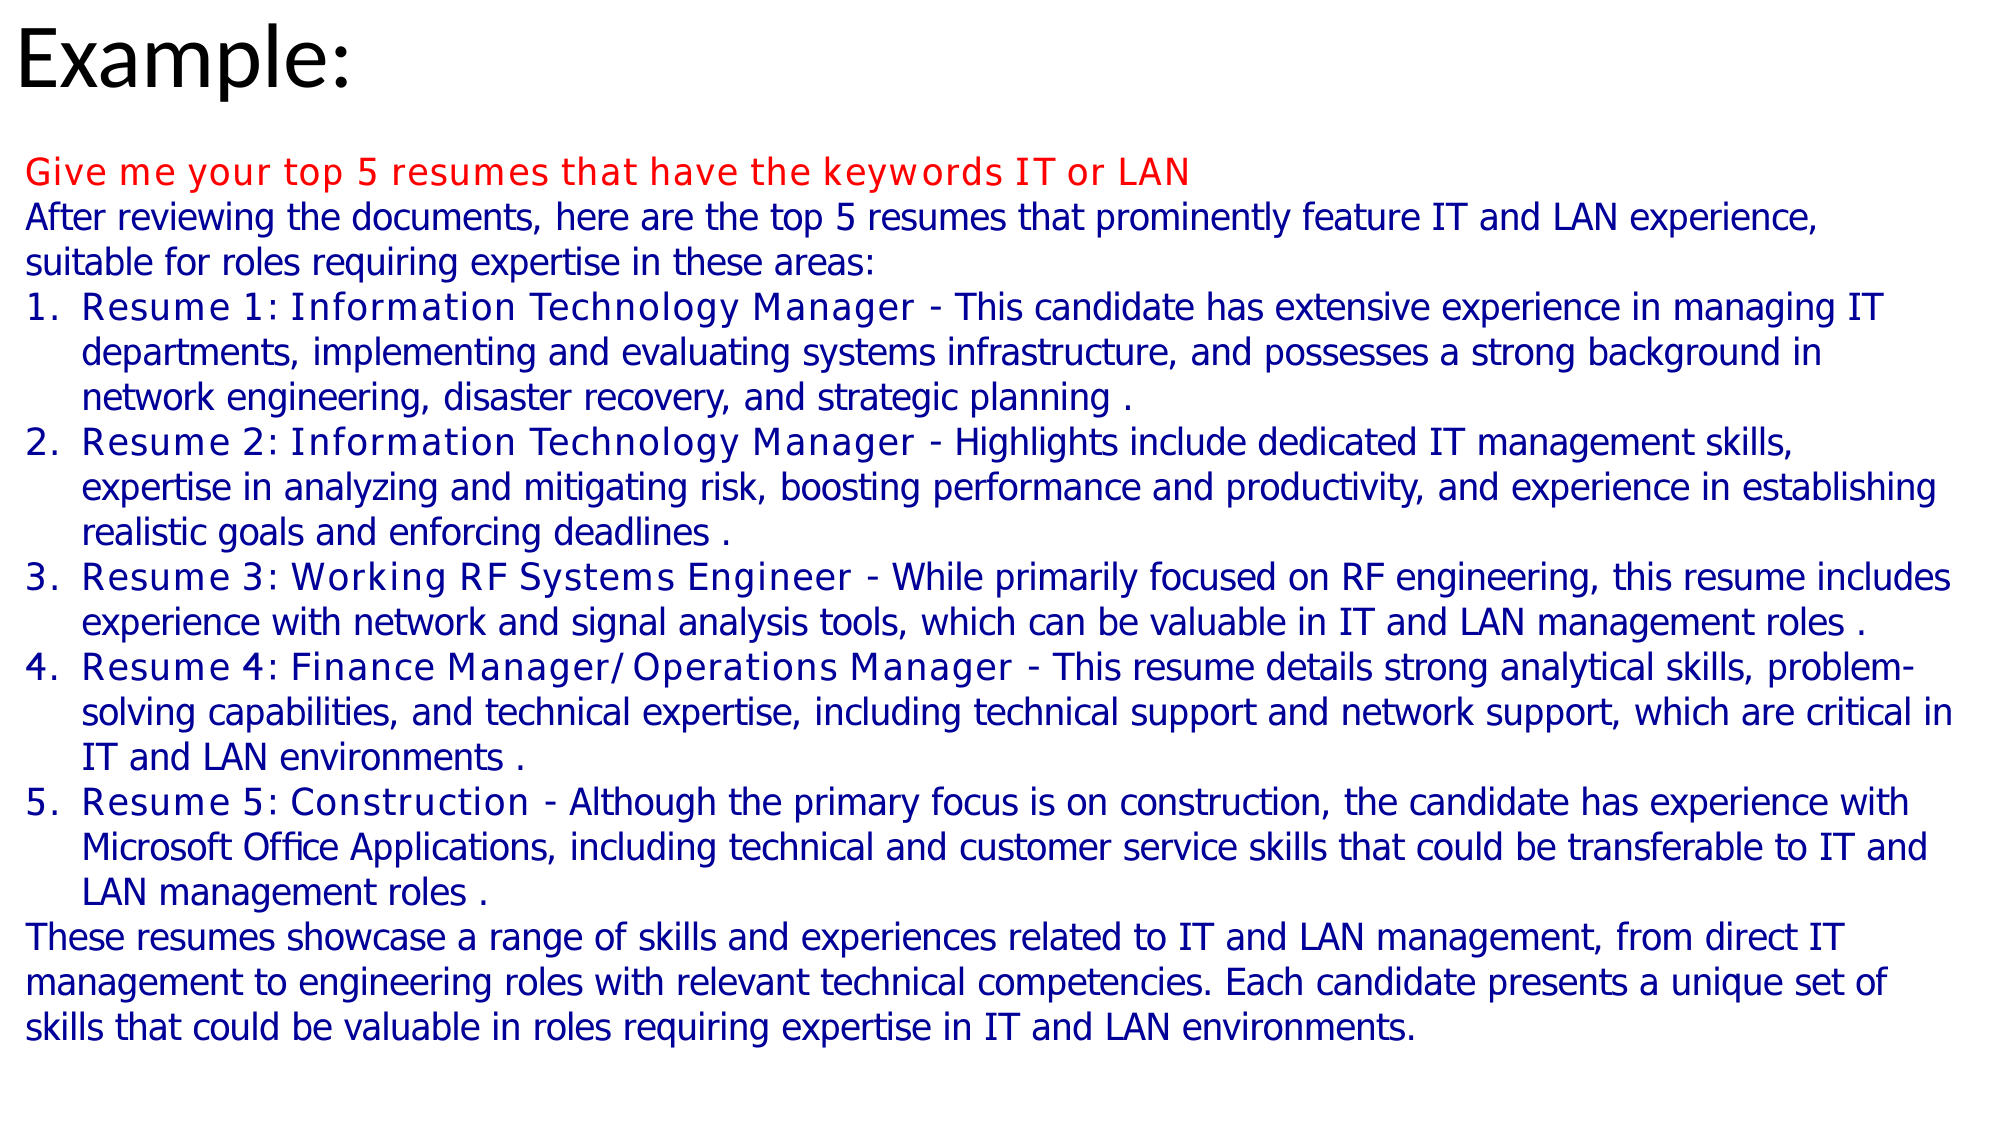

# Example:

Give me your top 5 resumes that have the keywords IT or LAN
After reviewing the documents, here are the top 5 resumes that prominently feature IT and LAN experience, suitable for roles requiring expertise in these areas:
Resume 1: Information Technology Manager - This candidate has extensive experience in managing IT departments, implementing and evaluating systems infrastructure, and possesses a strong background in network engineering, disaster recovery, and strategic planning .
Resume 2: Information Technology Manager - Highlights include dedicated IT management skills, expertise in analyzing and mitigating risk, boosting performance and productivity, and experience in establishing realistic goals and enforcing deadlines .
Resume 3: Working RF Systems Engineer - While primarily focused on RF engineering, this resume includes experience with network and signal analysis tools, which can be valuable in IT and LAN management roles .
Resume 4: Finance Manager/Operations Manager - This resume details strong analytical skills, problem-solving capabilities, and technical expertise, including technical support and network support, which are critical in IT and LAN environments .
Resume 5: Construction - Although the primary focus is on construction, the candidate has experience with Microsoft Office Applications, including technical and customer service skills that could be transferable to IT and LAN management roles .
These resumes showcase a range of skills and experiences related to IT and LAN management, from direct IT management to engineering roles with relevant technical competencies. Each candidate presents a unique set of skills that could be valuable in roles requiring expertise in IT and LAN environments.